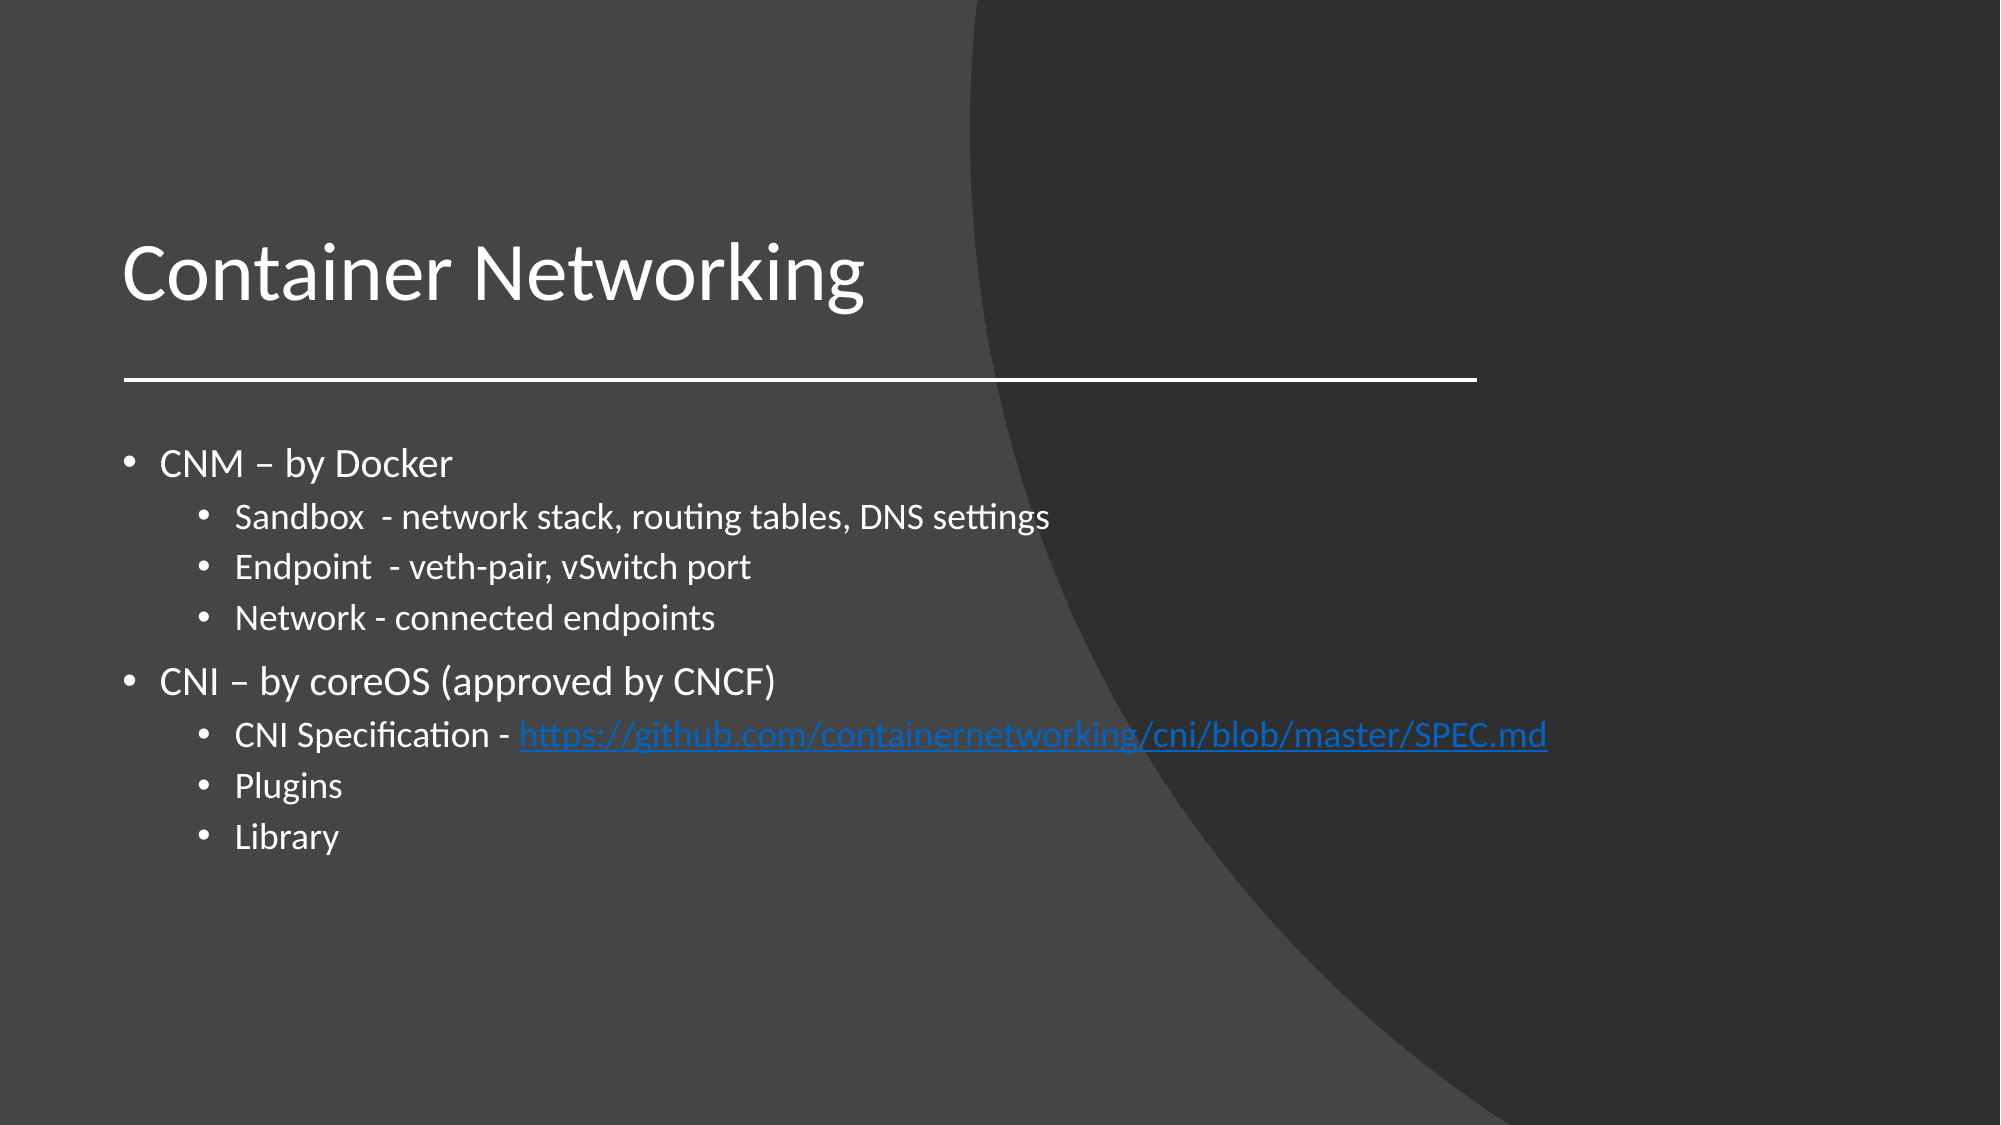

# Container Networking
CNM – by Docker
Sandbox  - network stack, routing tables, DNS settings
Endpoint  - veth-pair, vSwitch port
Network - connected endpoints
CNI – by coreOS (approved by CNCF)
CNI Specification - https://github.com/containernetworking/cni/blob/master/SPEC.md
Plugins
Library